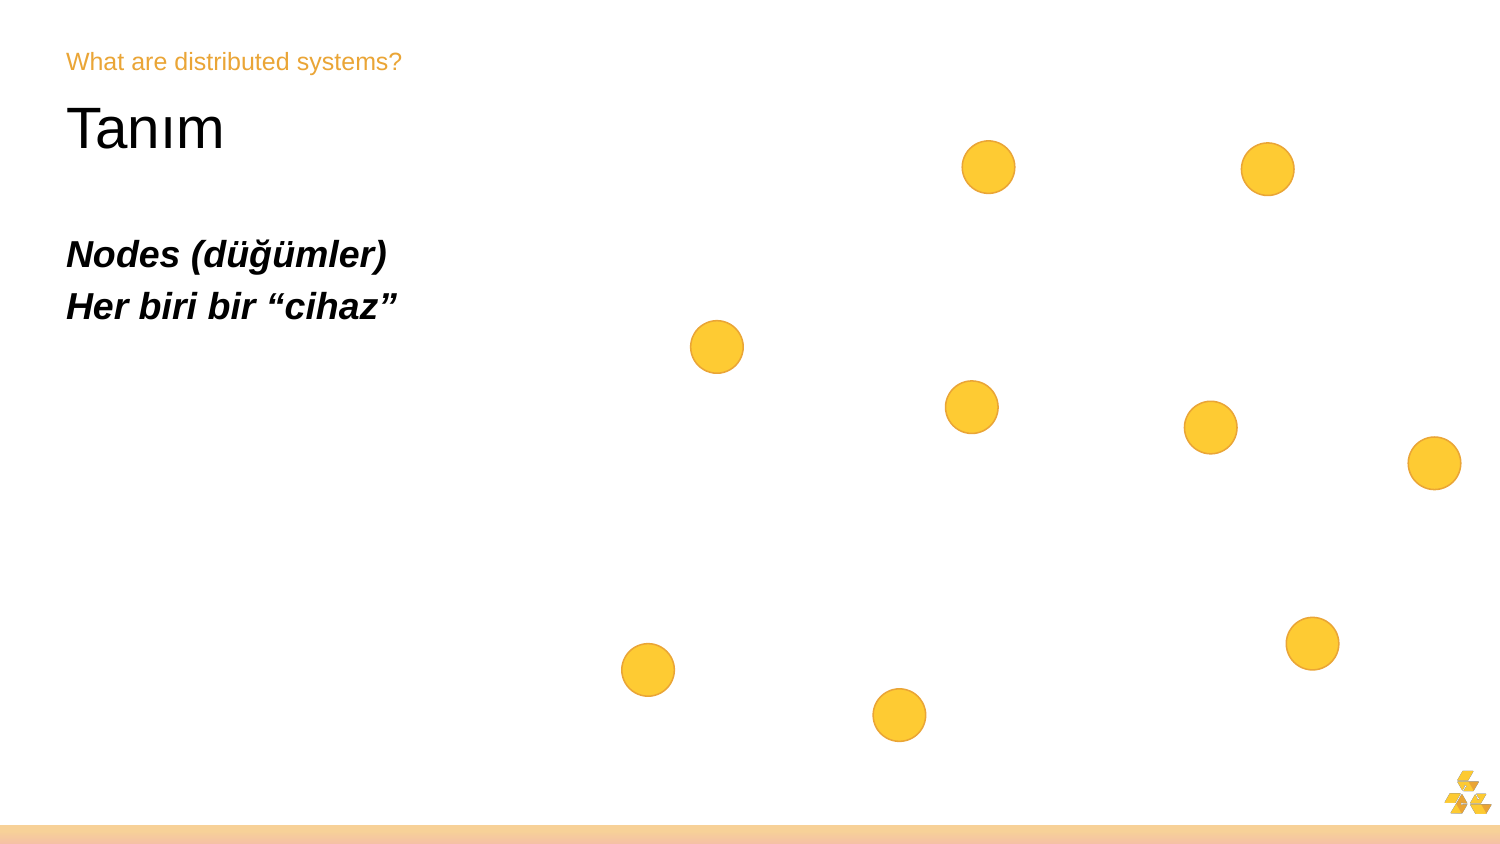

# What are distributed systems?
Tanım

Nodes (düğümler)
Her biri bir “cihaz”